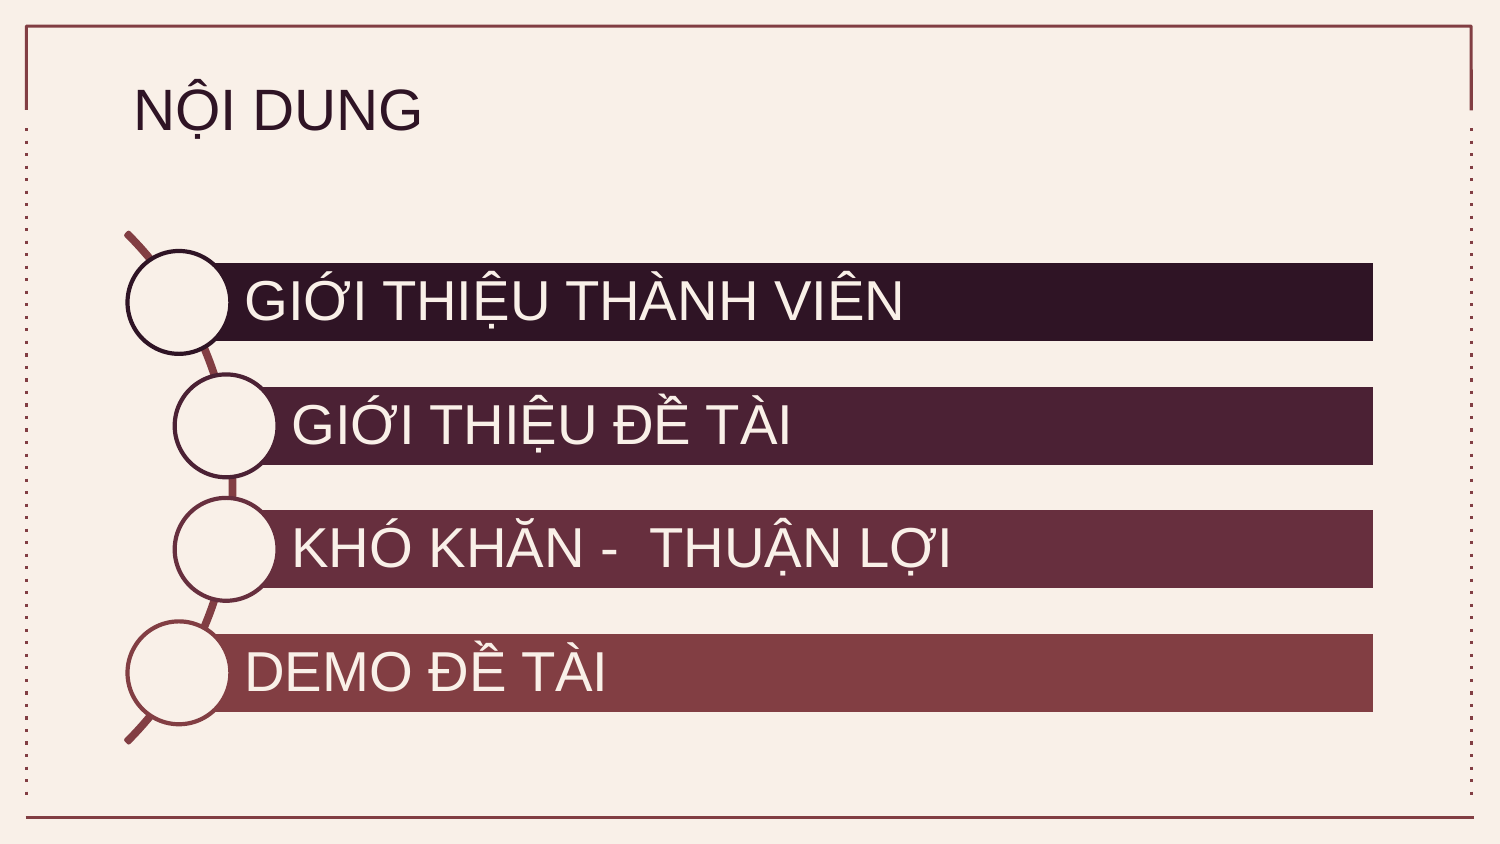

# NỘI DUNG
GIỚI THIỆU THÀNH VIÊN
GIỚI THIỆU ĐỀ TÀI
KHÓ KHĂN -  THUẬN LỢI
DEMO ĐỀ TÀI